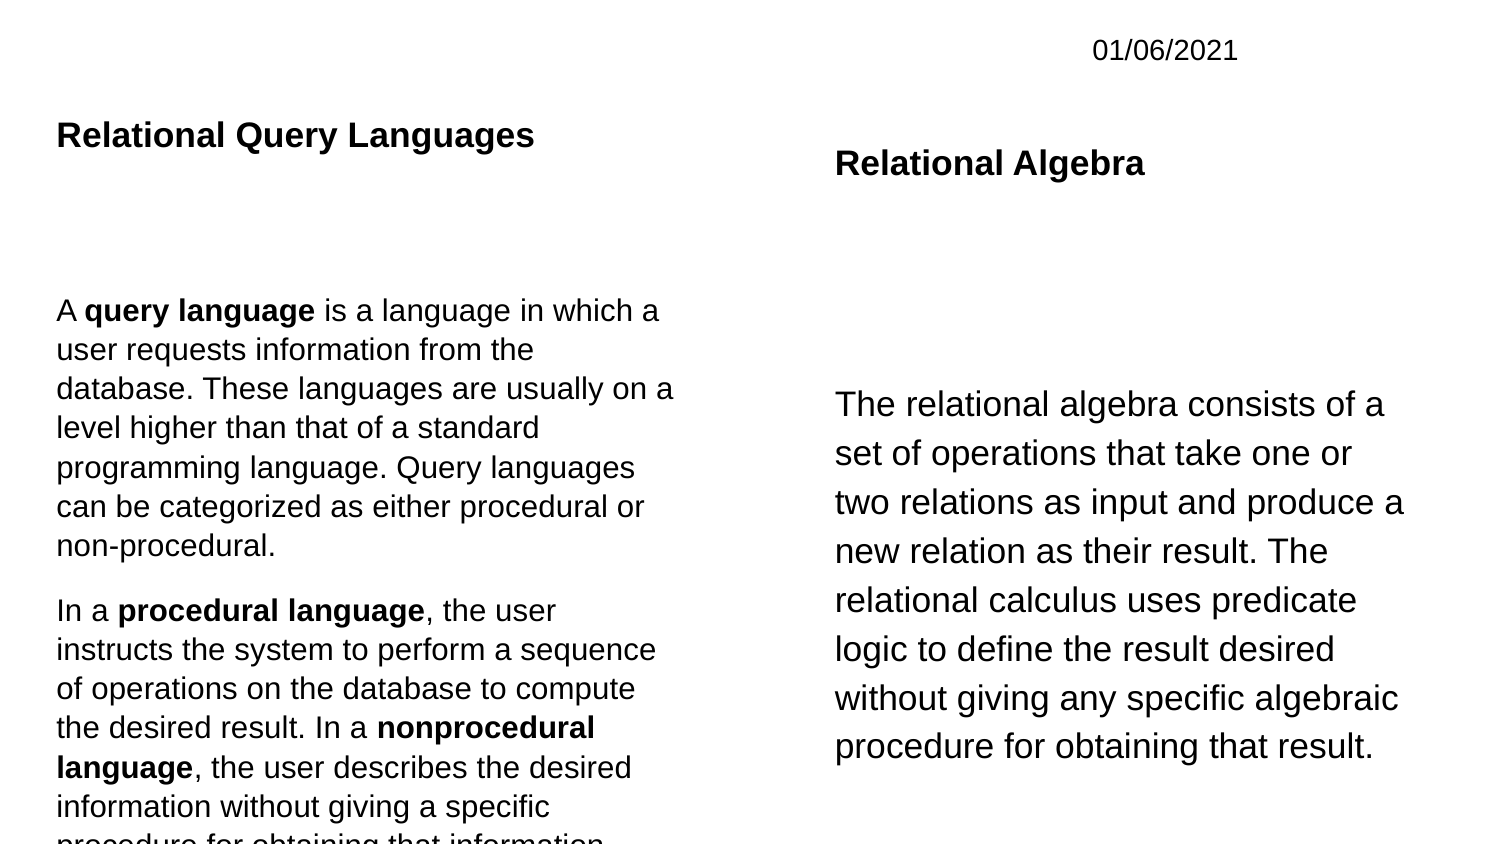

01/06/2021
Relational Query Languages

A query language is a language in which a user requests information from the database. These languages are usually on a level higher than that of a standard programming language. Query languages can be categorized as either procedural or non-procedural.
In a procedural language, the user instructs the system to perform a sequence of operations on the database to compute the desired result. In a nonprocedural language, the user describes the desired information without giving a specific procedure for obtaining that information.
Relational Algebra

The relational algebra consists of a set of operations that take one or two relations as input and produce a new relation as their result. The relational calculus uses predicate logic to define the result desired without giving any specific algebraic procedure for obtaining that result.